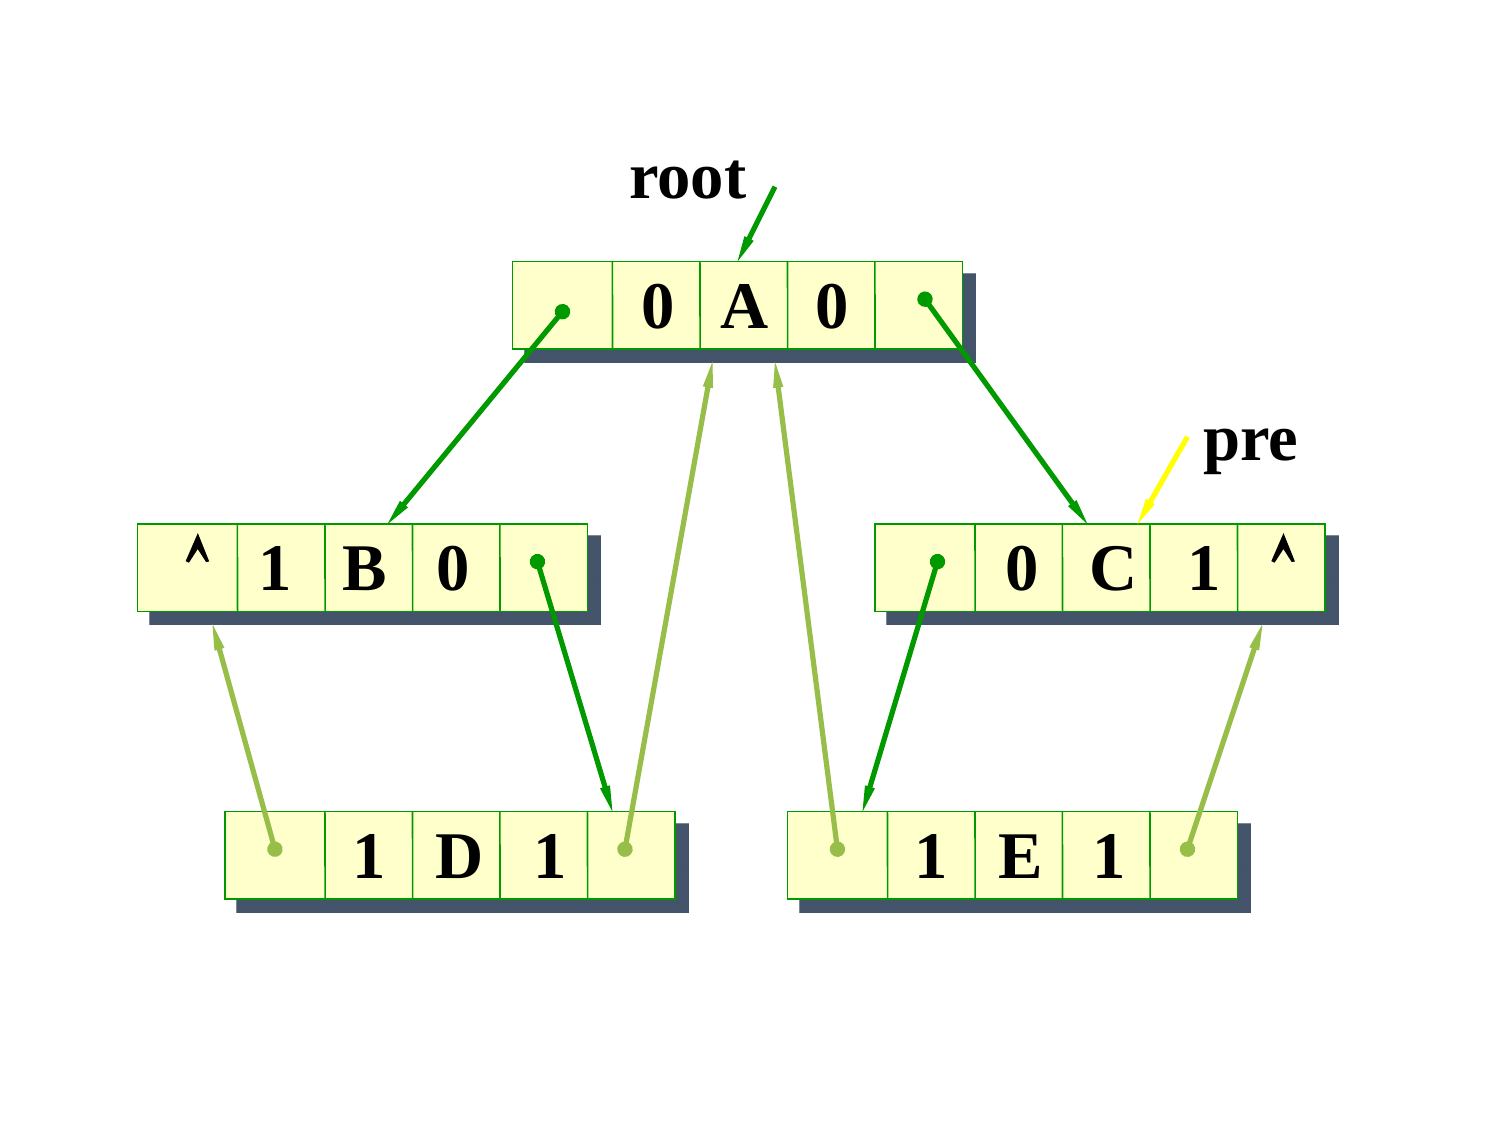

root

0   A   0

pre

∧   1   B   0
     0   C   1   ∧

   1   D   1
1   E   1